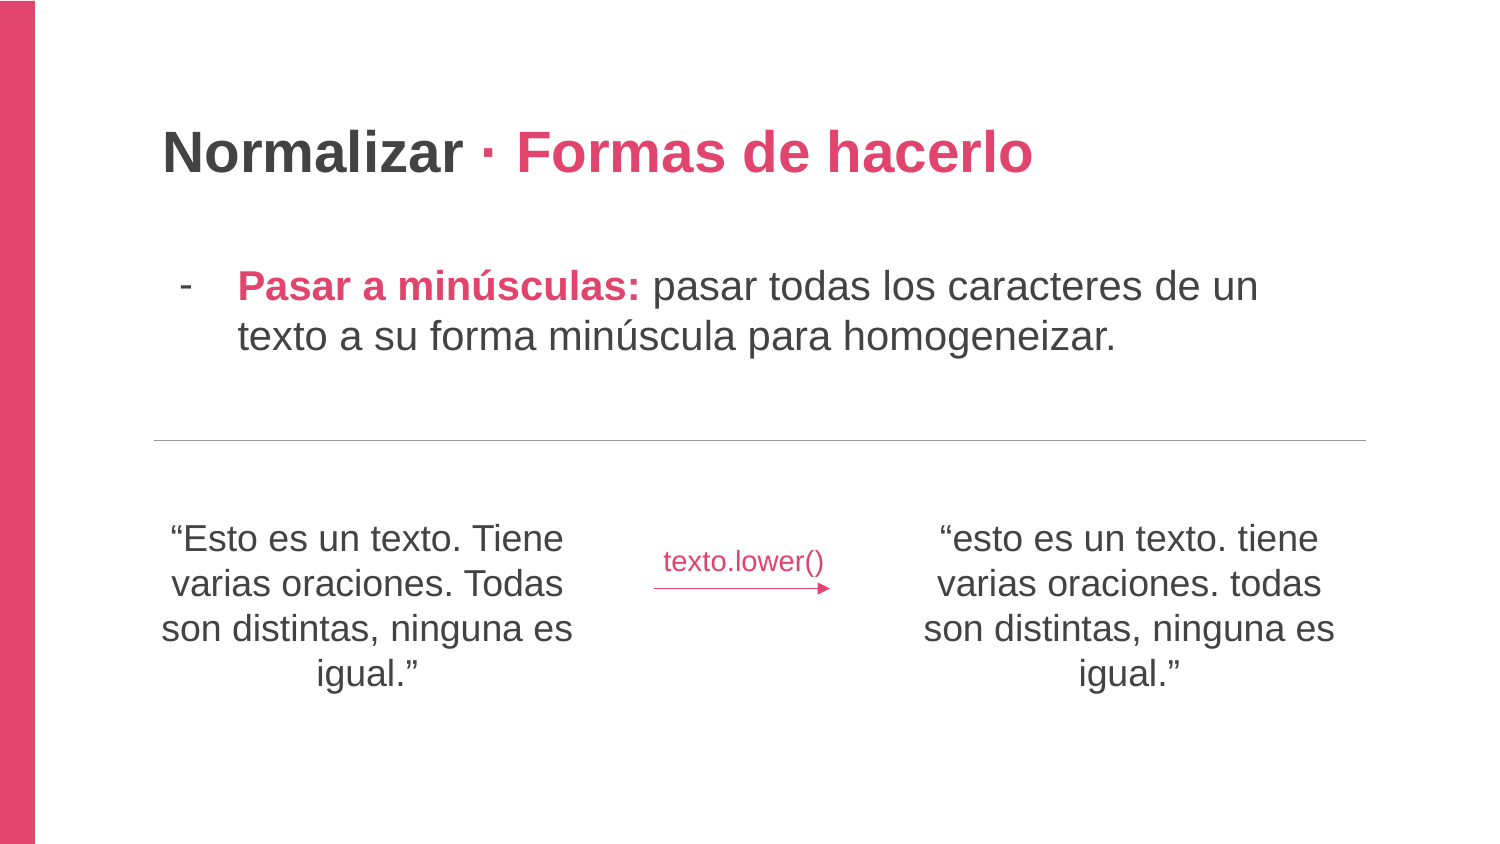

Normalizar · Formas de hacerlo
Pasar a minúsculas: pasar todas los caracteres de un texto a su forma minúscula para homogeneizar.
“Esto es un texto. Tiene varias oraciones. Todas son distintas, ninguna es igual.”
“esto es un texto. tiene varias oraciones. todas son distintas, ninguna es igual.”
texto.lower()